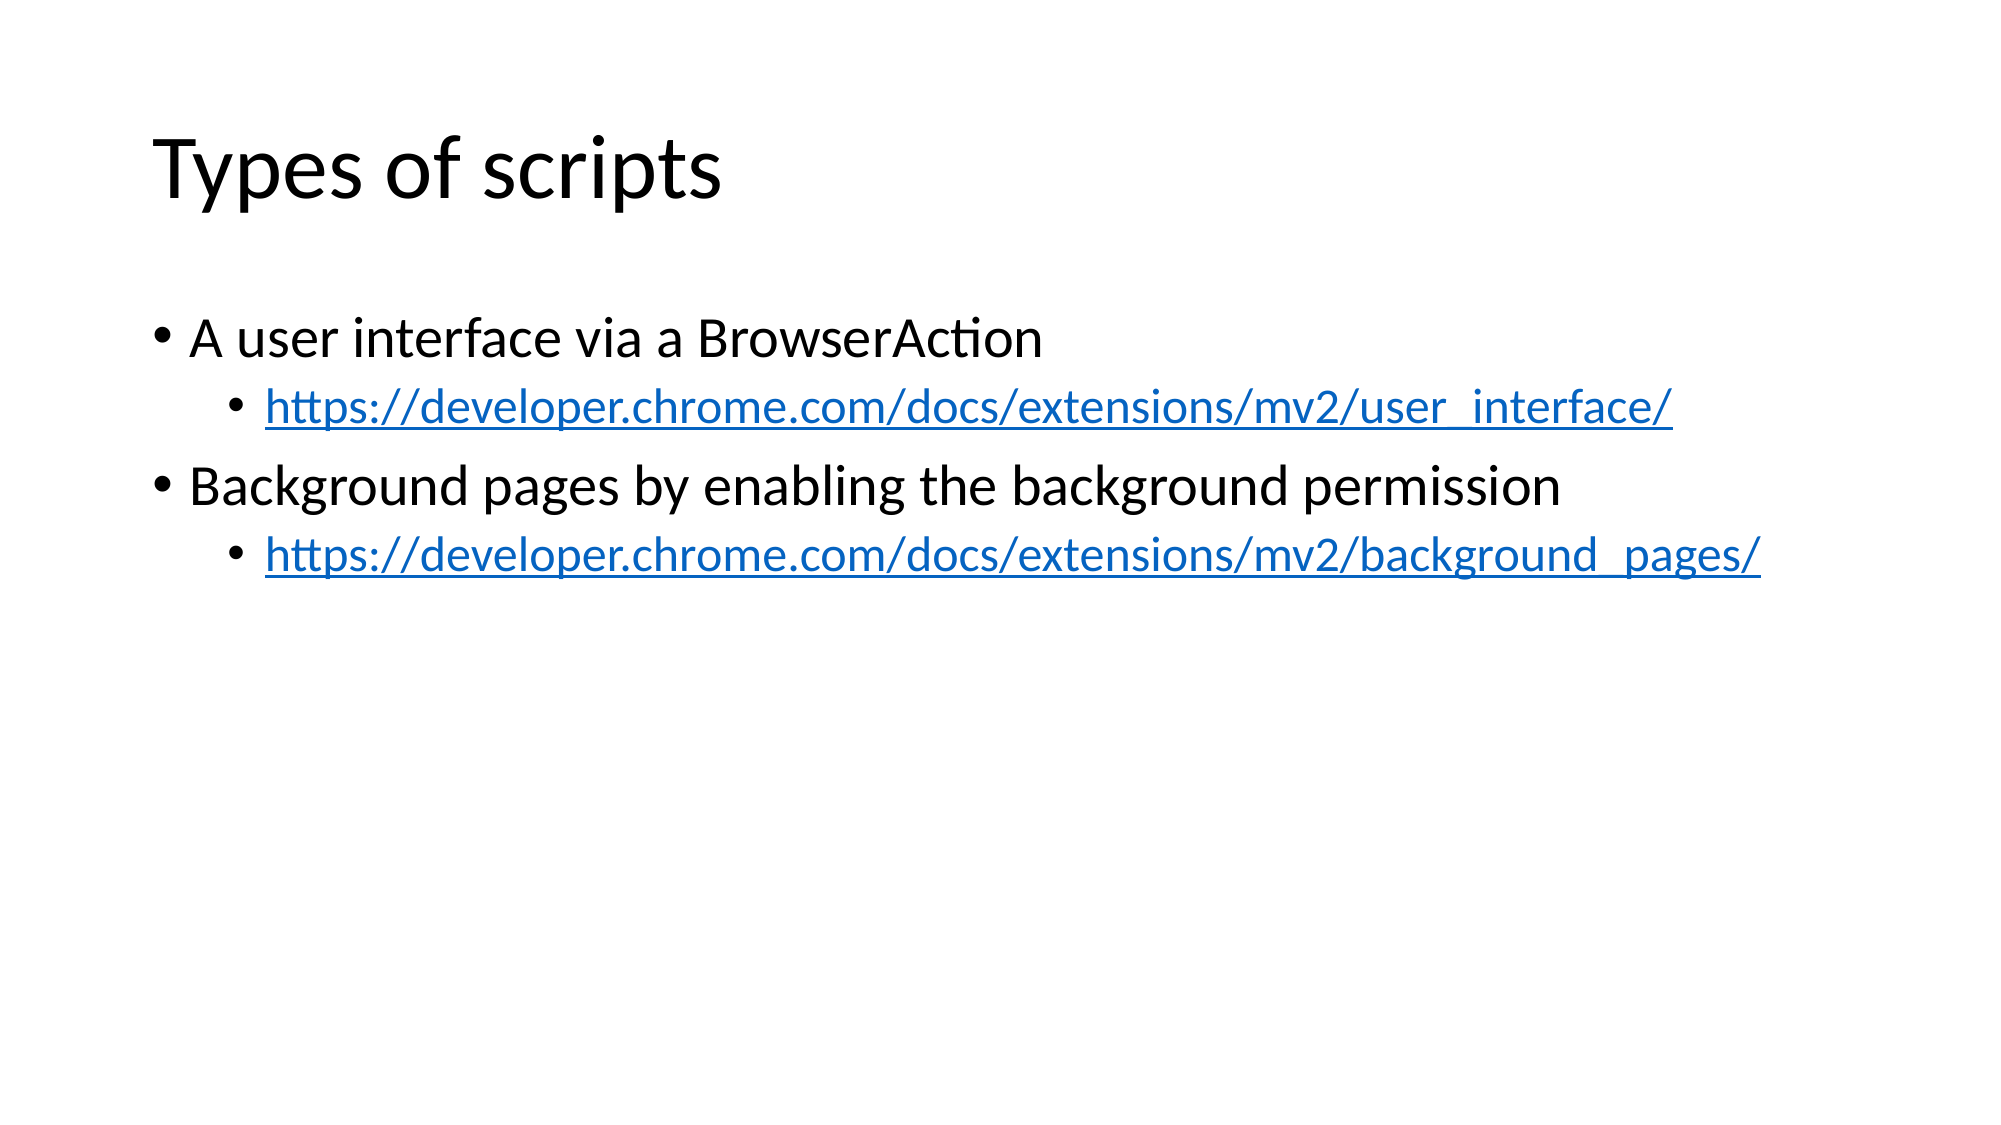

# Types of scripts
A user interface via a BrowserAction
https://developer.chrome.com/docs/extensions/mv2/user_interface/
Background pages by enabling the background permission
https://developer.chrome.com/docs/extensions/mv2/background_pages/